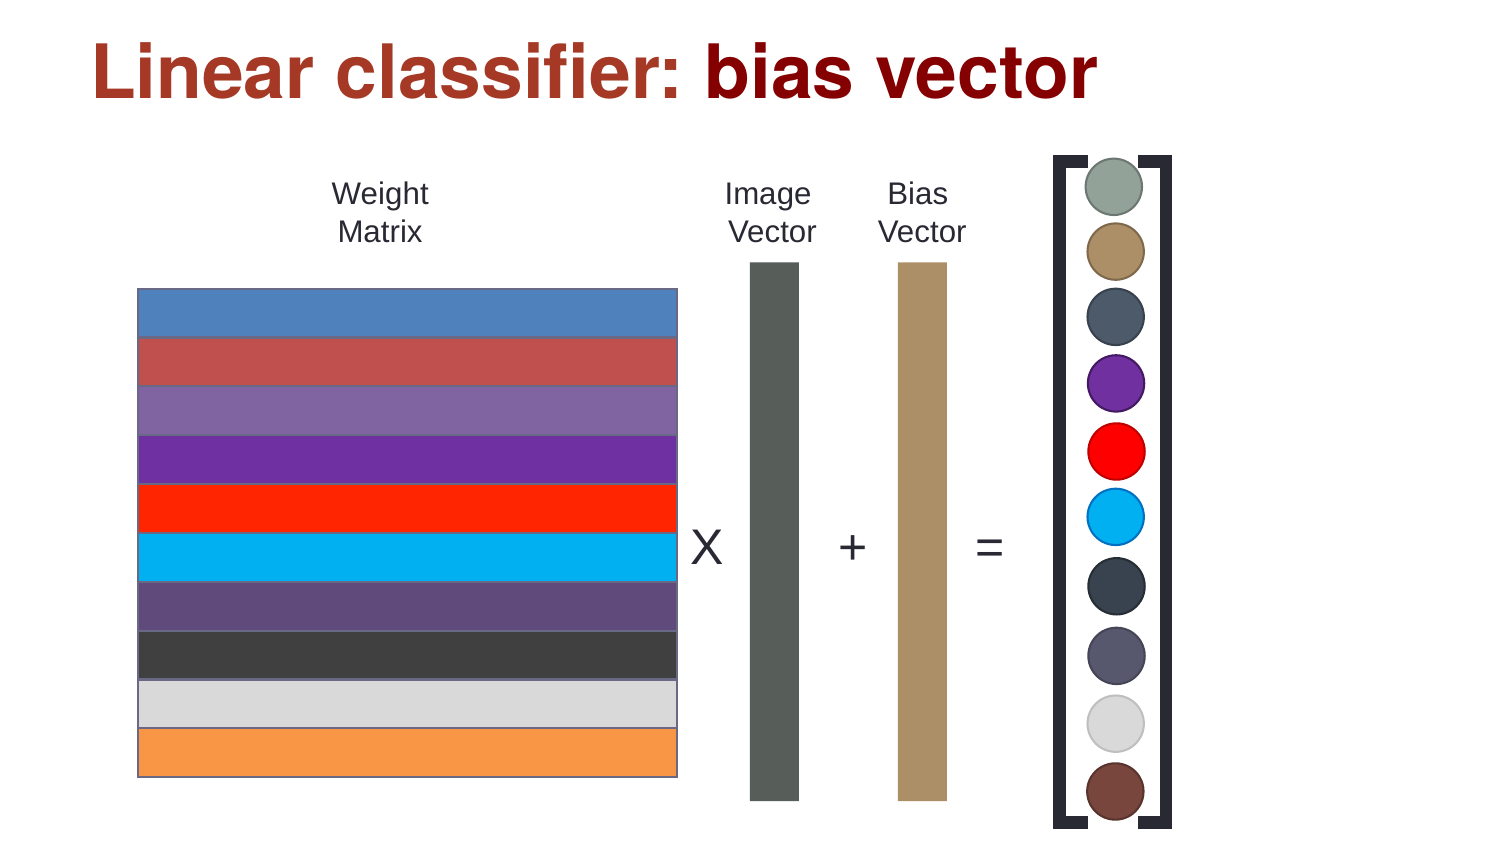

# Linear classifier: bias vector

Image
Vector
Bias
Vector
Weight Matrix

X
+
=